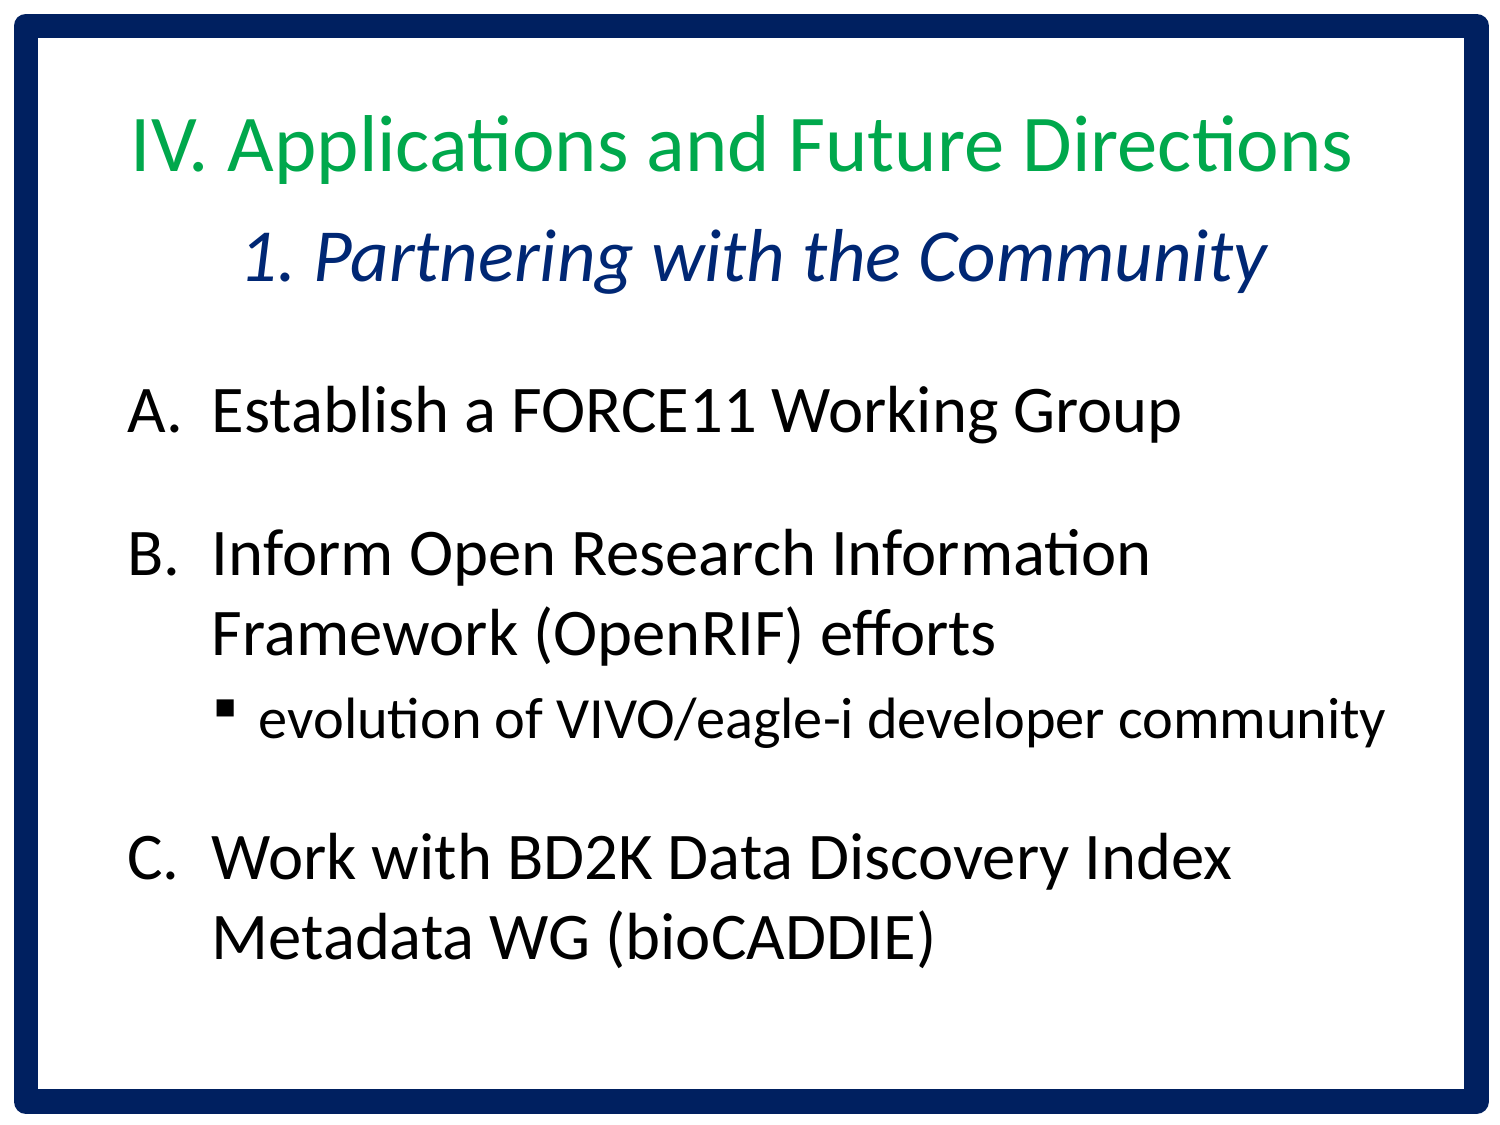

# IV. Applications and Future Directions
1. Partnering with the Community
Establish a FORCE11 Working Group
Inform Open Research Information Framework (OpenRIF) efforts
evolution of VIVO/eagle-i developer community
Work with BD2K Data Discovery Index Metadata WG (bioCADDIE)